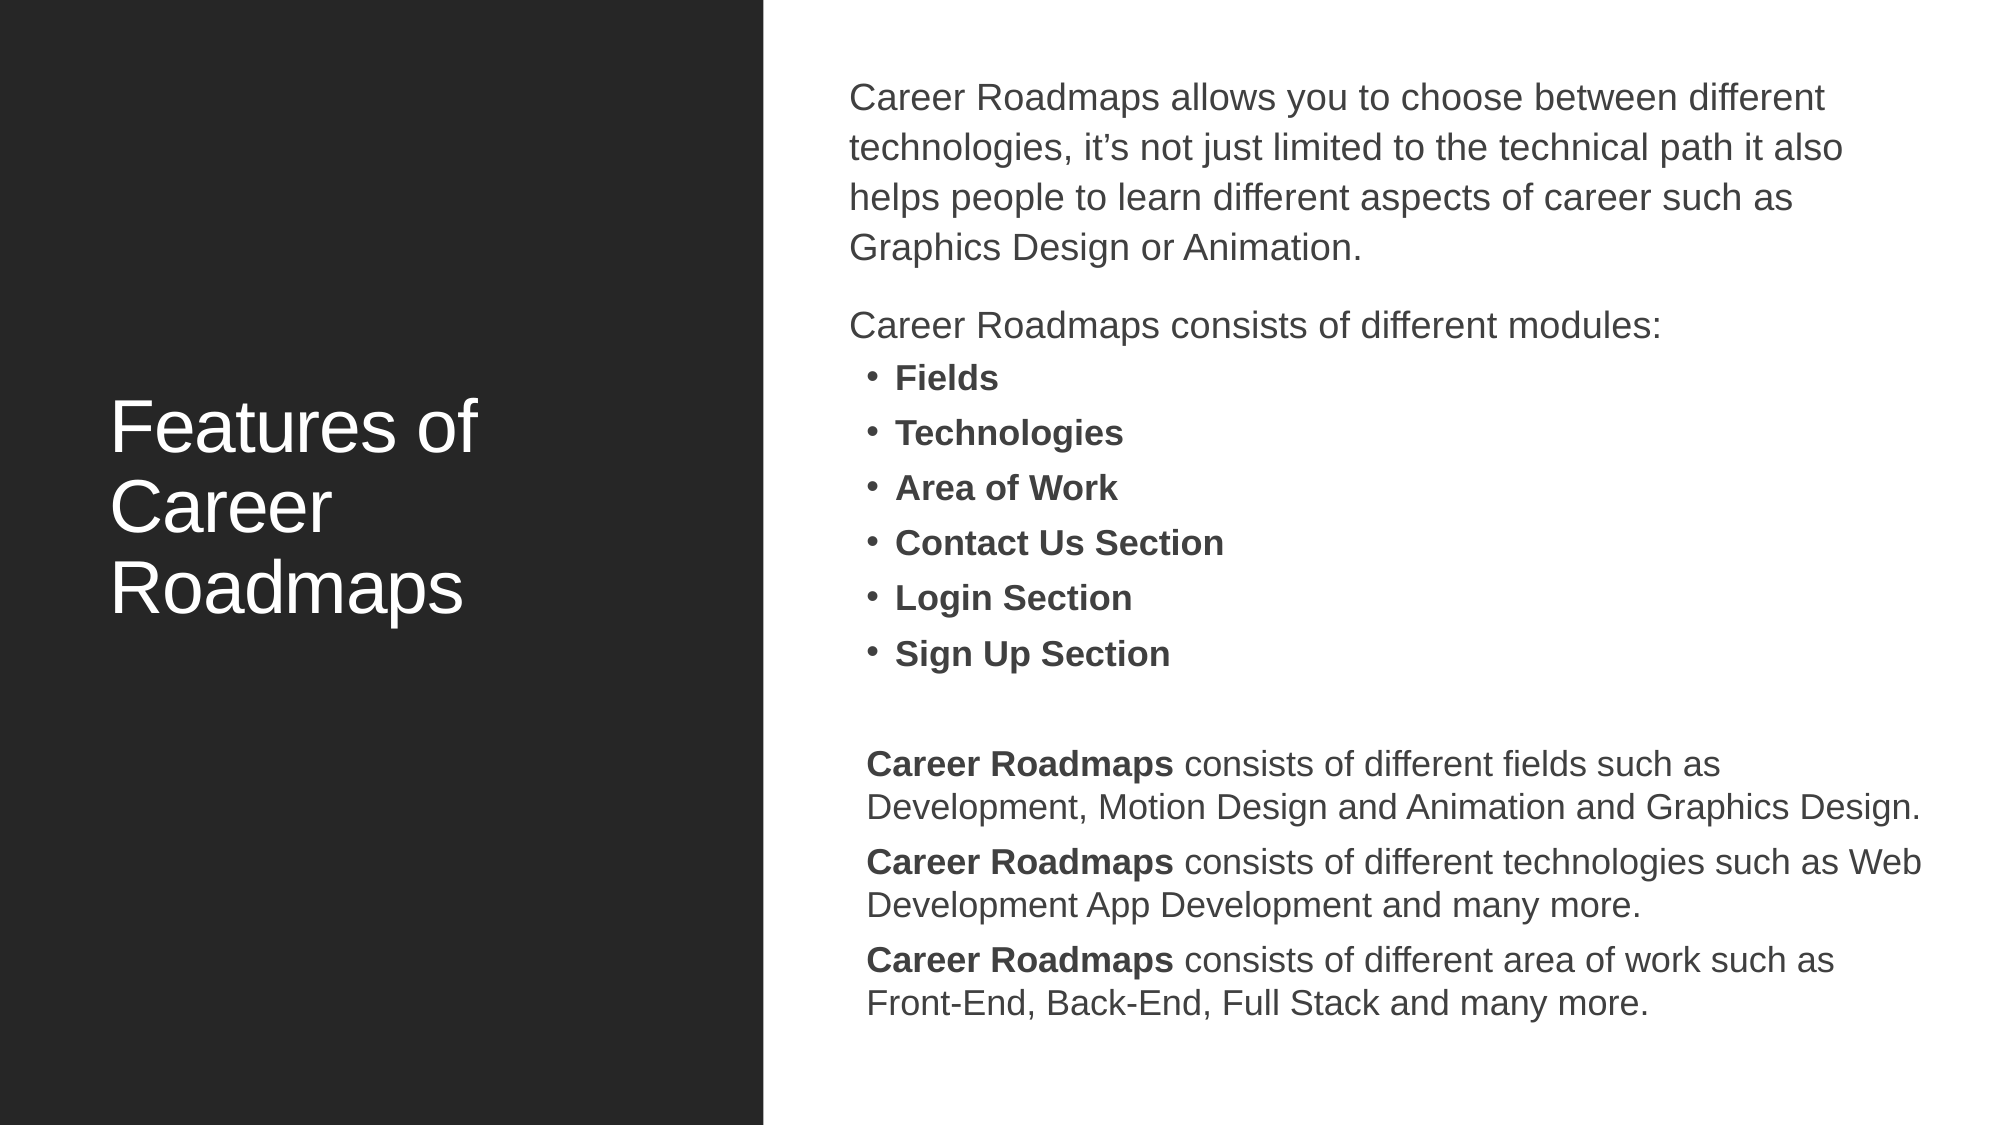

Career Roadmaps allows you to choose between different technologies, it’s not just limited to the technical path it also helps people to learn different aspects of career such as Graphics Design or Animation.
Career Roadmaps consists of different modules:
Fields
Technologies
Area of Work
Contact Us Section
Login Section
Sign Up Section

Career Roadmaps consists of different fields such as Development, Motion Design and Animation and Graphics Design.
Career Roadmaps consists of different technologies such as Web Development App Development and many more.
Career Roadmaps consists of different area of work such as Front-End, Back-End, Full Stack and many more.

# Features of Career Roadmaps